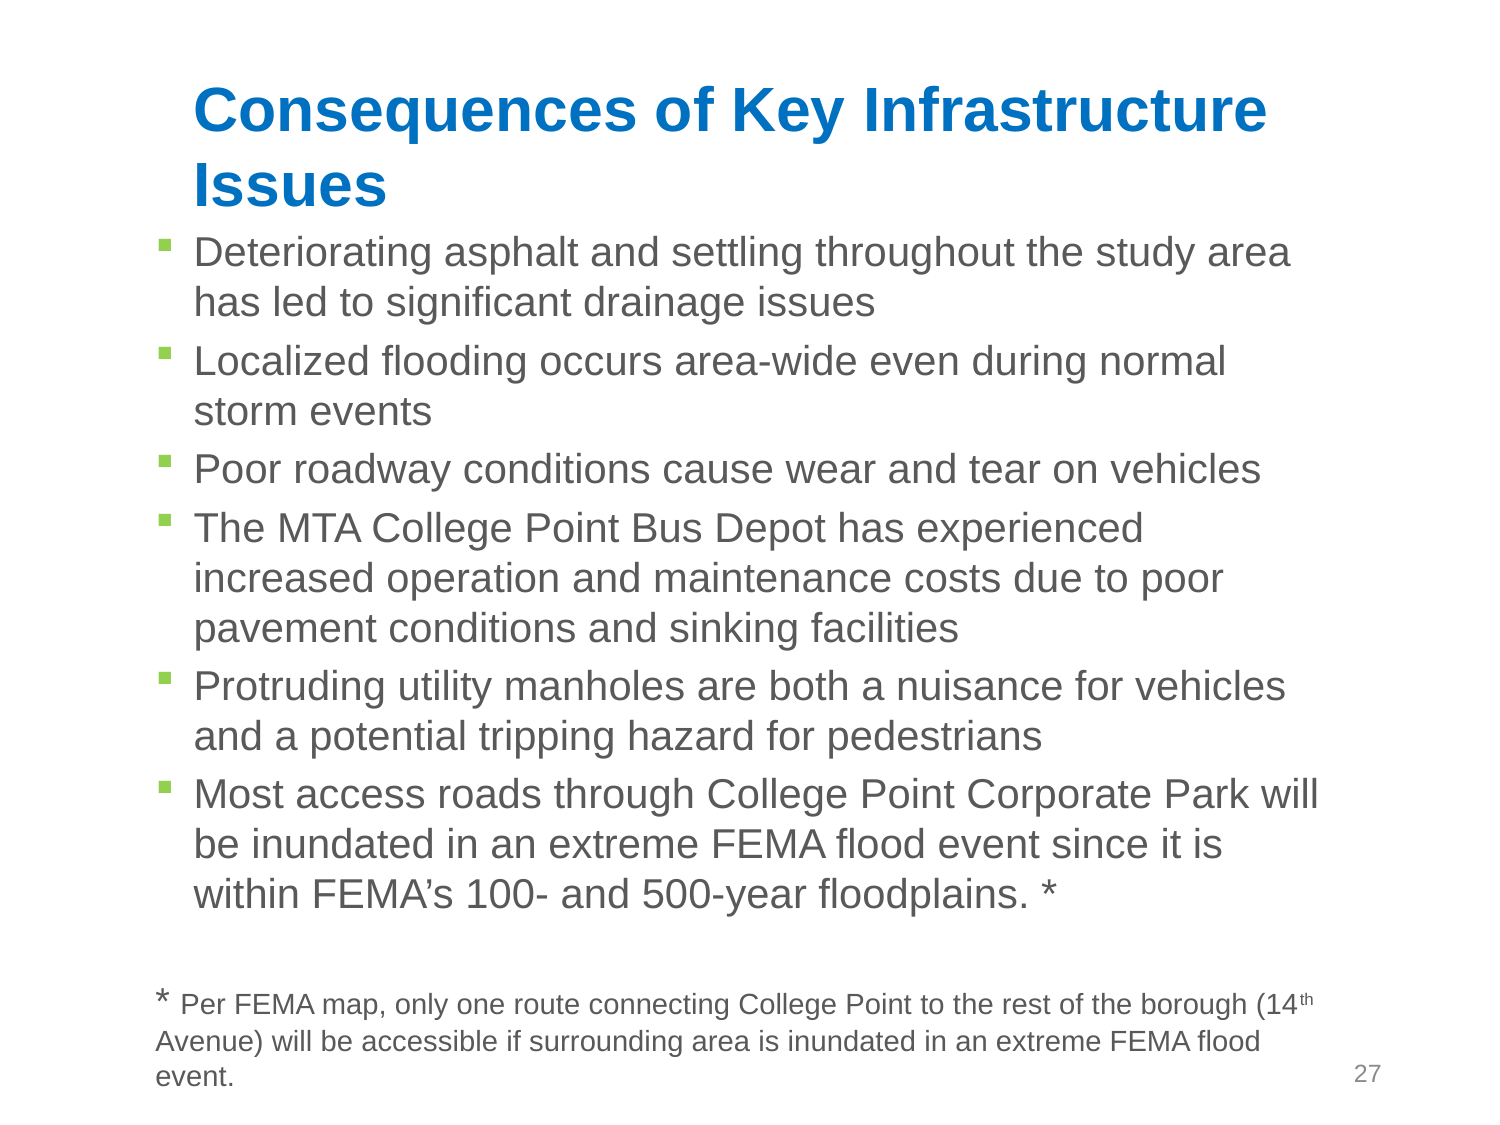

# Consequences of Key Infrastructure Issues
Deteriorating asphalt and settling throughout the study area has led to significant drainage issues
Localized flooding occurs area-wide even during normal storm events
Poor roadway conditions cause wear and tear on vehicles
The MTA College Point Bus Depot has experienced increased operation and maintenance costs due to poor pavement conditions and sinking facilities
Protruding utility manholes are both a nuisance for vehicles and a potential tripping hazard for pedestrians
Most access roads through College Point Corporate Park will be inundated in an extreme FEMA flood event since it is within FEMA’s 100- and 500-year floodplains. *

* Per FEMA map, only one route connecting College Point to the rest of the borough (14th Avenue) will be accessible if surrounding area is inundated in an extreme FEMA flood event.
27